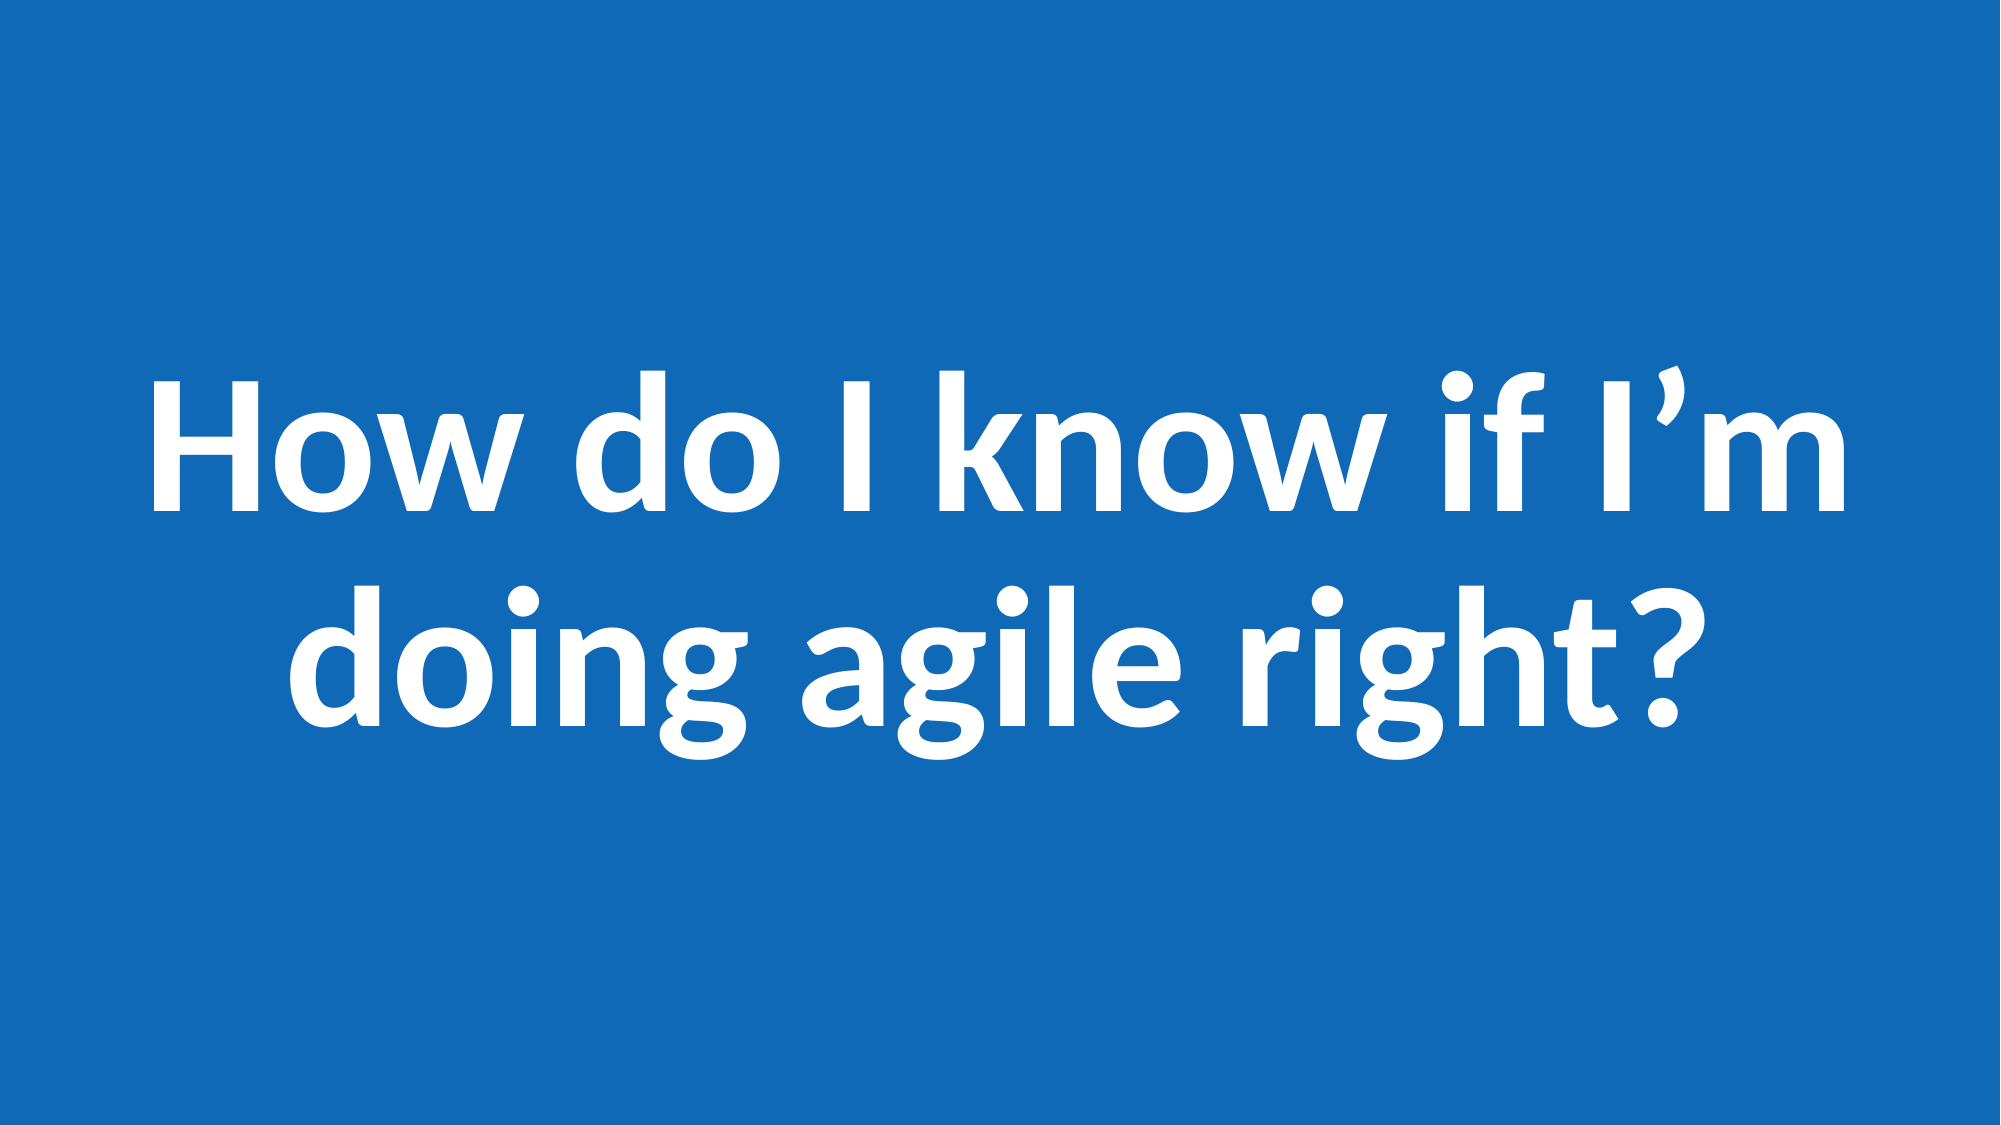

# How do I know if I’m doing agile right?